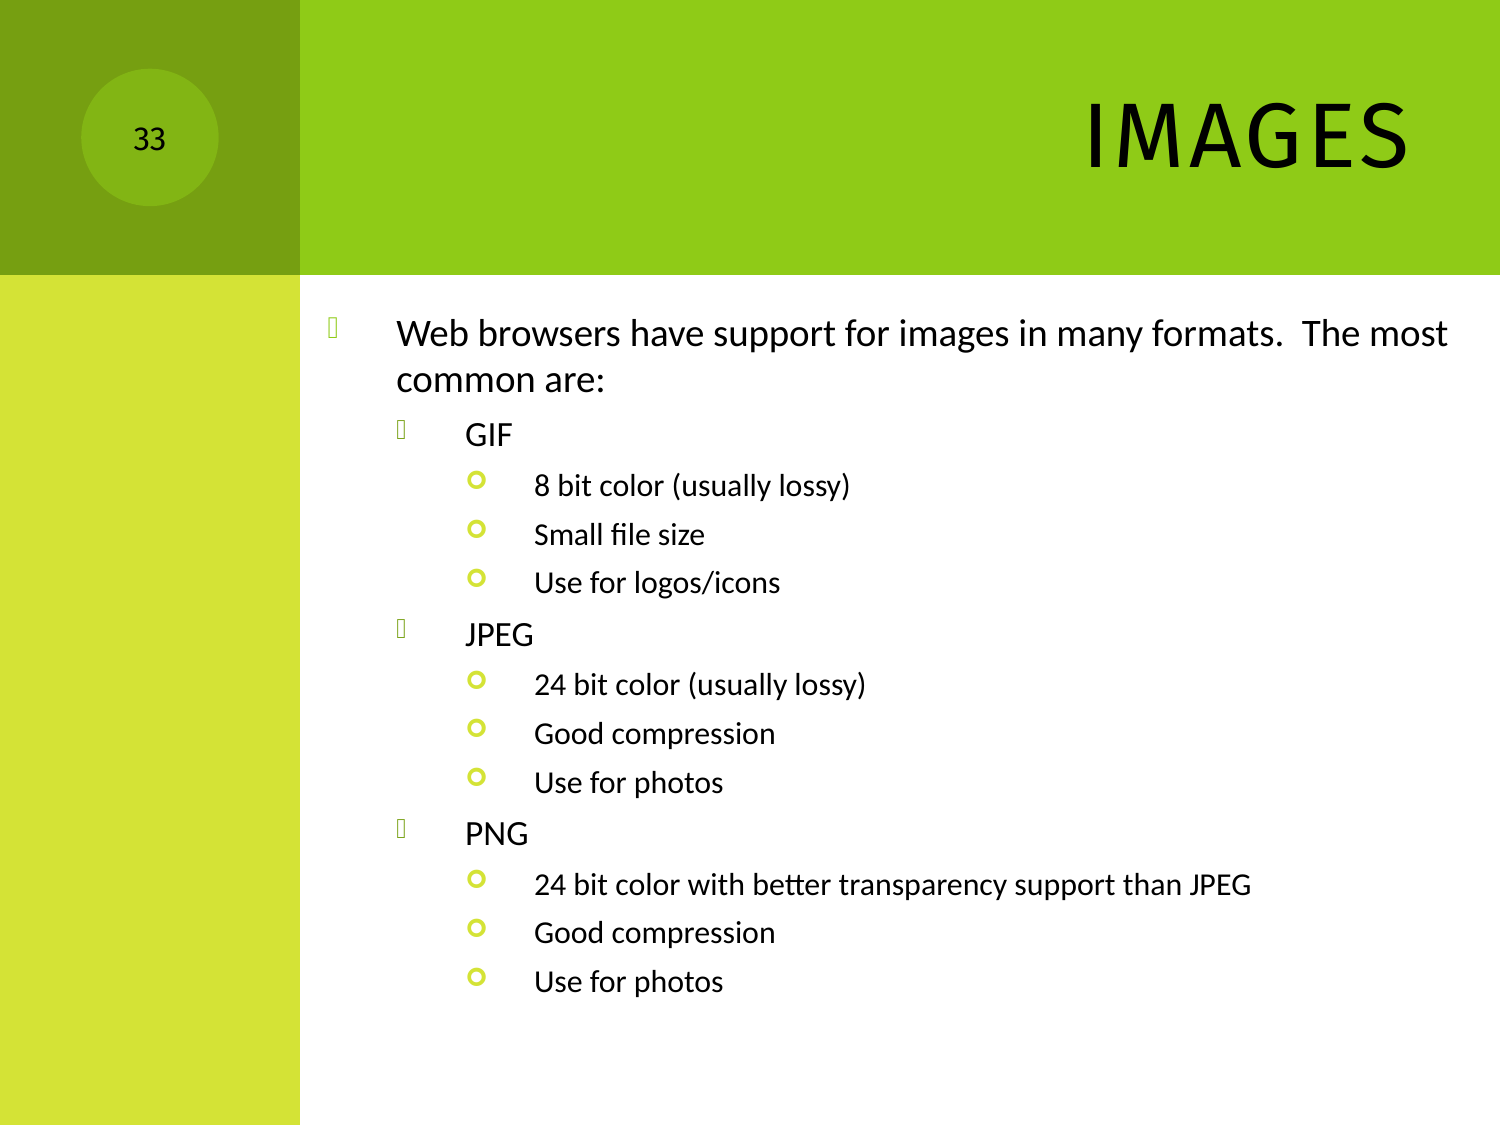

# Images
33
Web browsers have support for images in many formats.  The most common are:
GIF
8 bit color (usually lossy)
Small file size
Use for logos/icons
JPEG
24 bit color (usually lossy)
Good compression
Use for photos
PNG
24 bit color with better transparency support than JPEG
Good compression
Use for photos